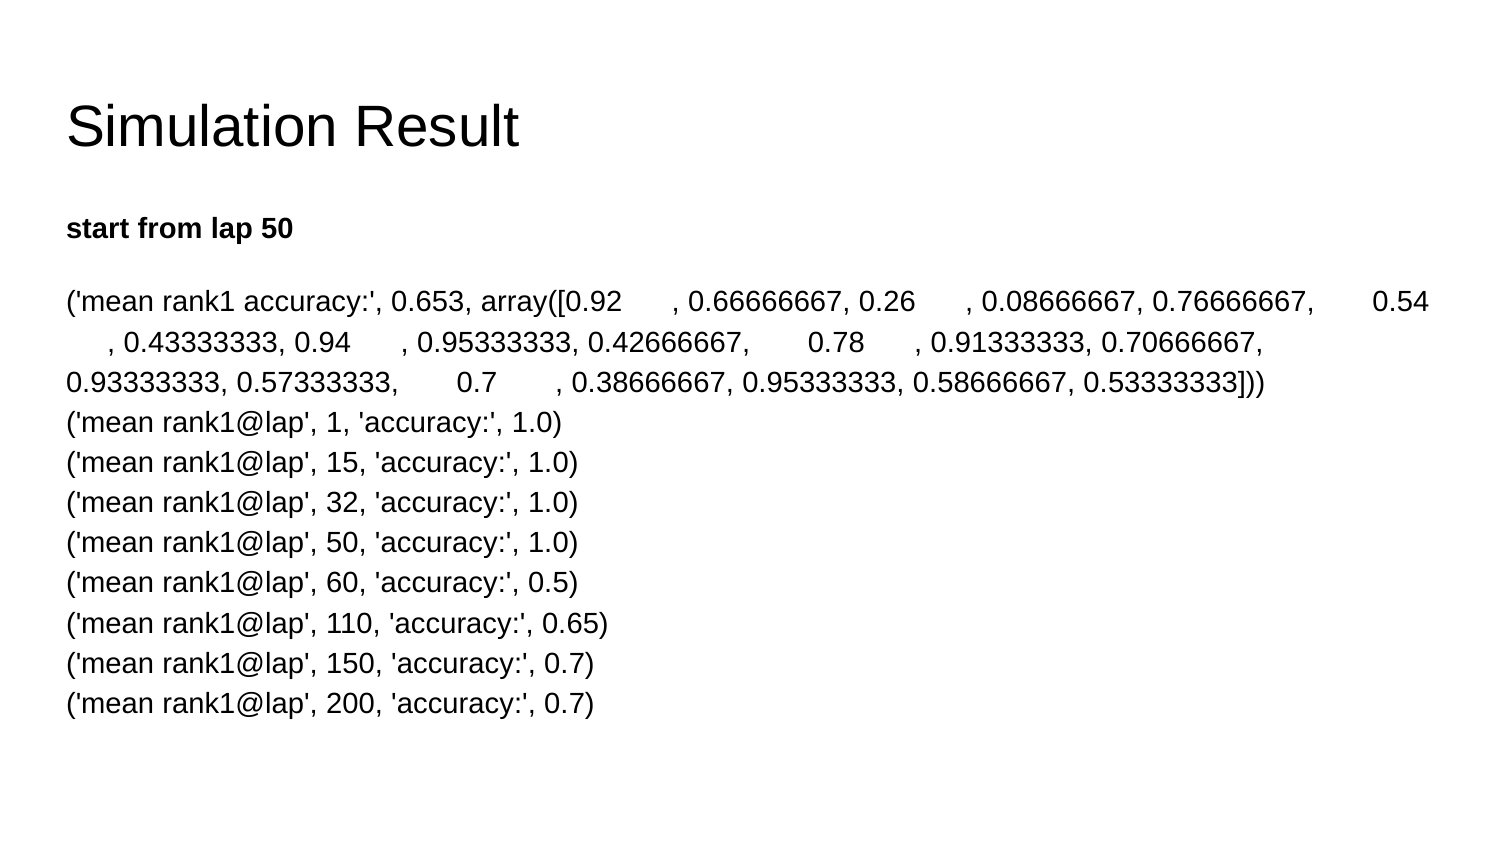

# Simulation Result
start from lap 50
('mean rank1 accuracy:', 0.653, array([0.92      , 0.66666667, 0.26      , 0.08666667, 0.76666667,       0.54      , 0.43333333, 0.94      , 0.95333333, 0.42666667,       0.78      , 0.91333333, 0.70666667, 0.93333333, 0.57333333,       0.7       , 0.38666667, 0.95333333, 0.58666667, 0.53333333]))
('mean rank1@lap', 1, 'accuracy:', 1.0)
('mean rank1@lap', 15, 'accuracy:', 1.0)
('mean rank1@lap', 32, 'accuracy:', 1.0)
('mean rank1@lap', 50, 'accuracy:', 1.0)
('mean rank1@lap', 60, 'accuracy:', 0.5)
('mean rank1@lap', 110, 'accuracy:', 0.65)
('mean rank1@lap', 150, 'accuracy:', 0.7)
('mean rank1@lap', 200, 'accuracy:', 0.7)